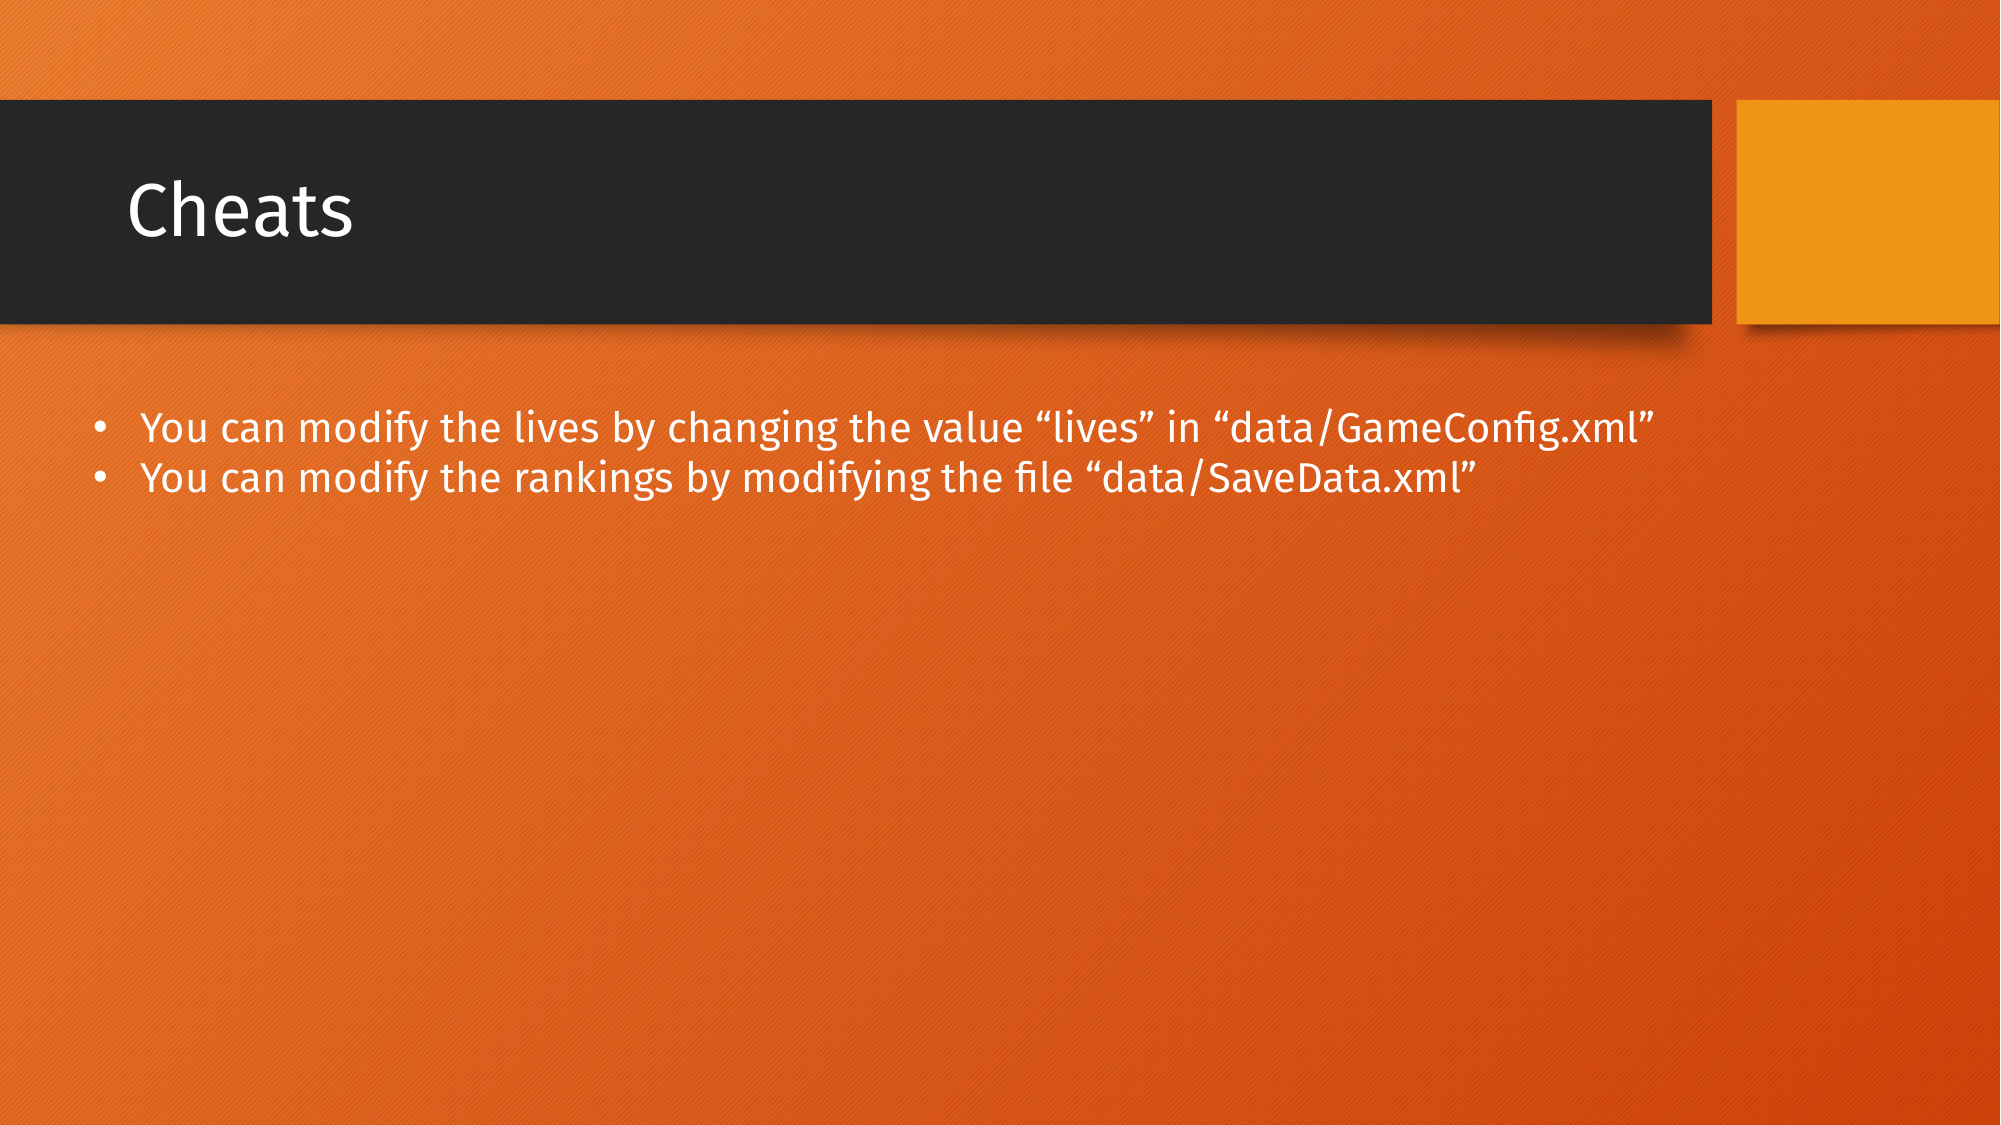

# Cheats
You can modify the lives by changing the value “lives” in “data/GameConfig.xml”
You can modify the rankings by modifying the file “data/SaveData.xml”